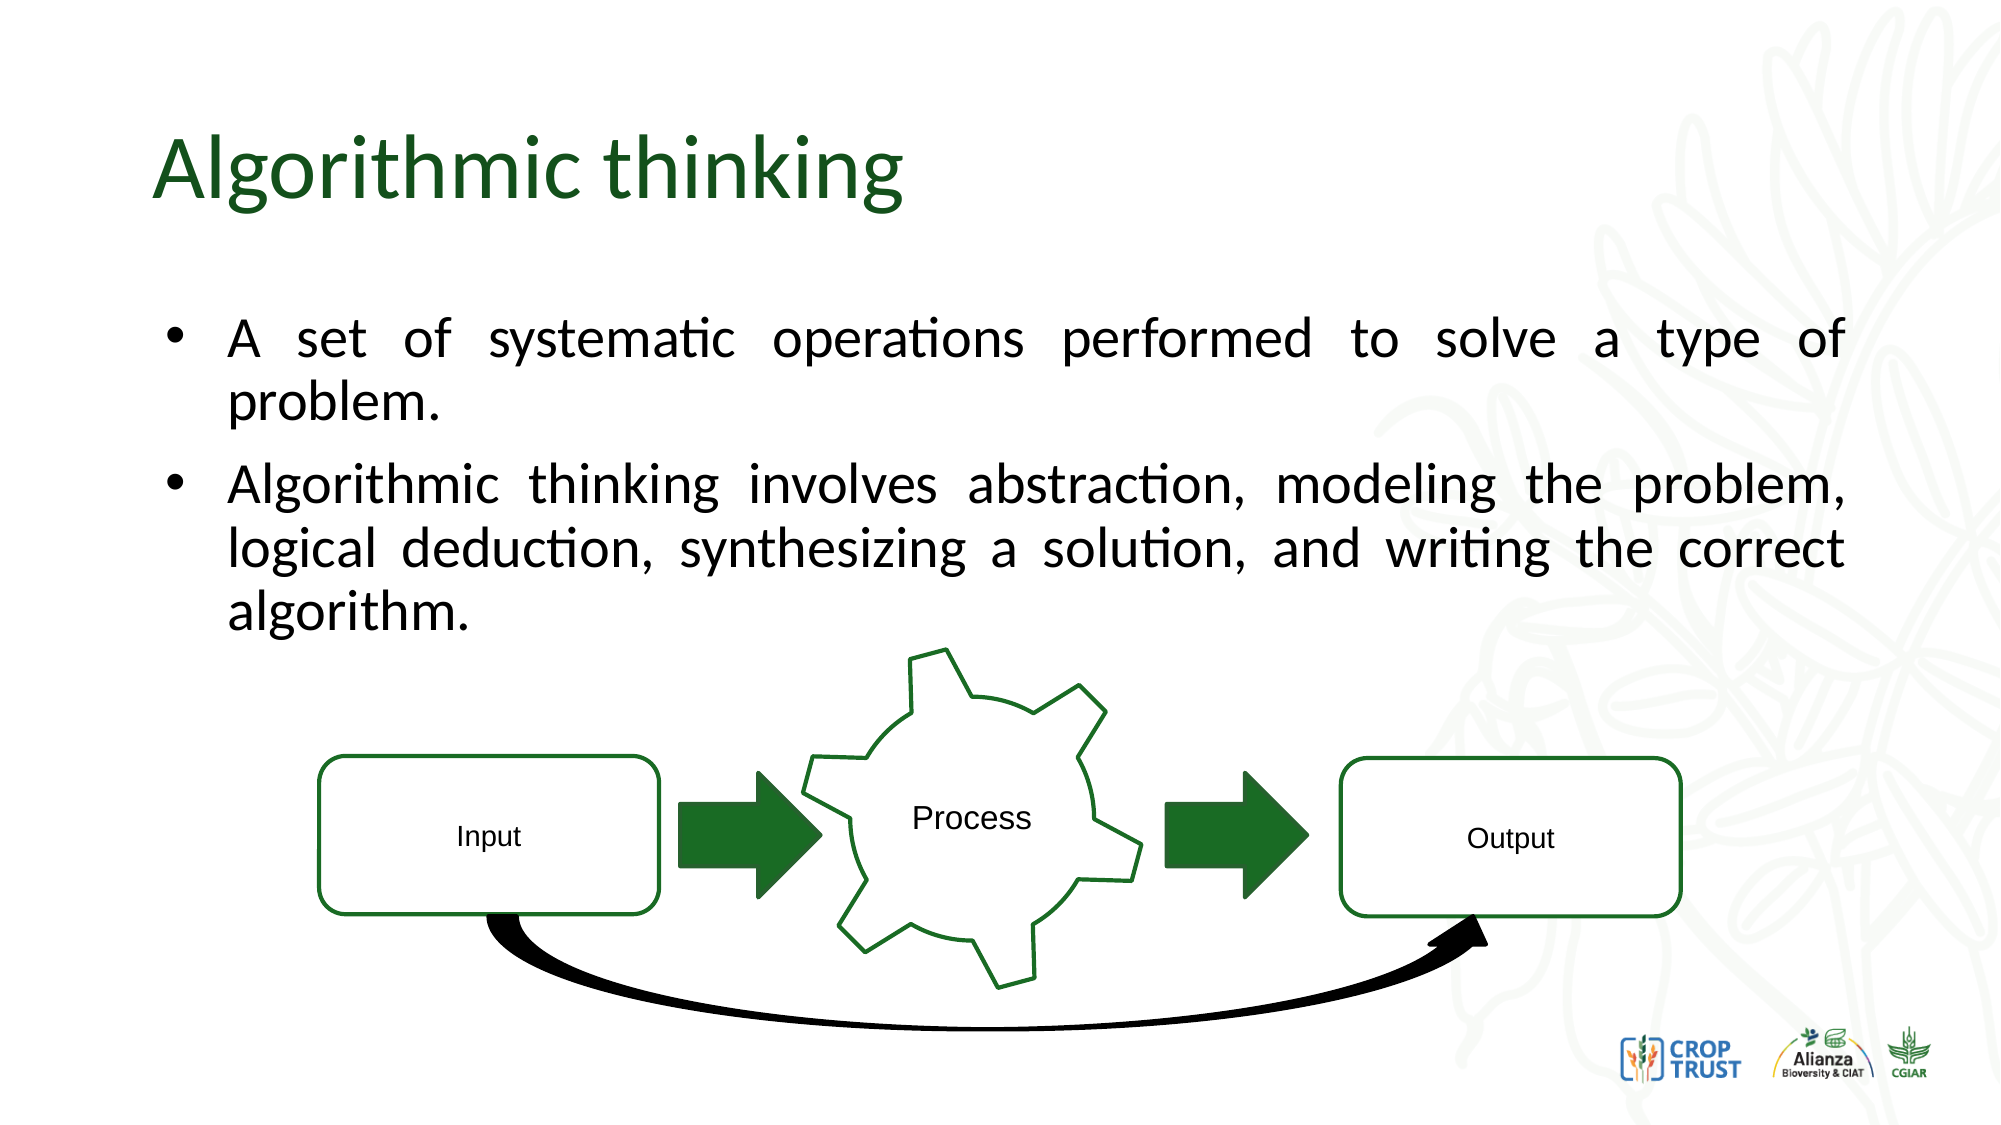

# Algorithmic thinking
A set of systematic operations performed to solve a type of problem.
Algorithmic thinking involves abstraction, modeling the problem, logical deduction, synthesizing a solution, and writing the correct algorithm.

Process
Input
Output